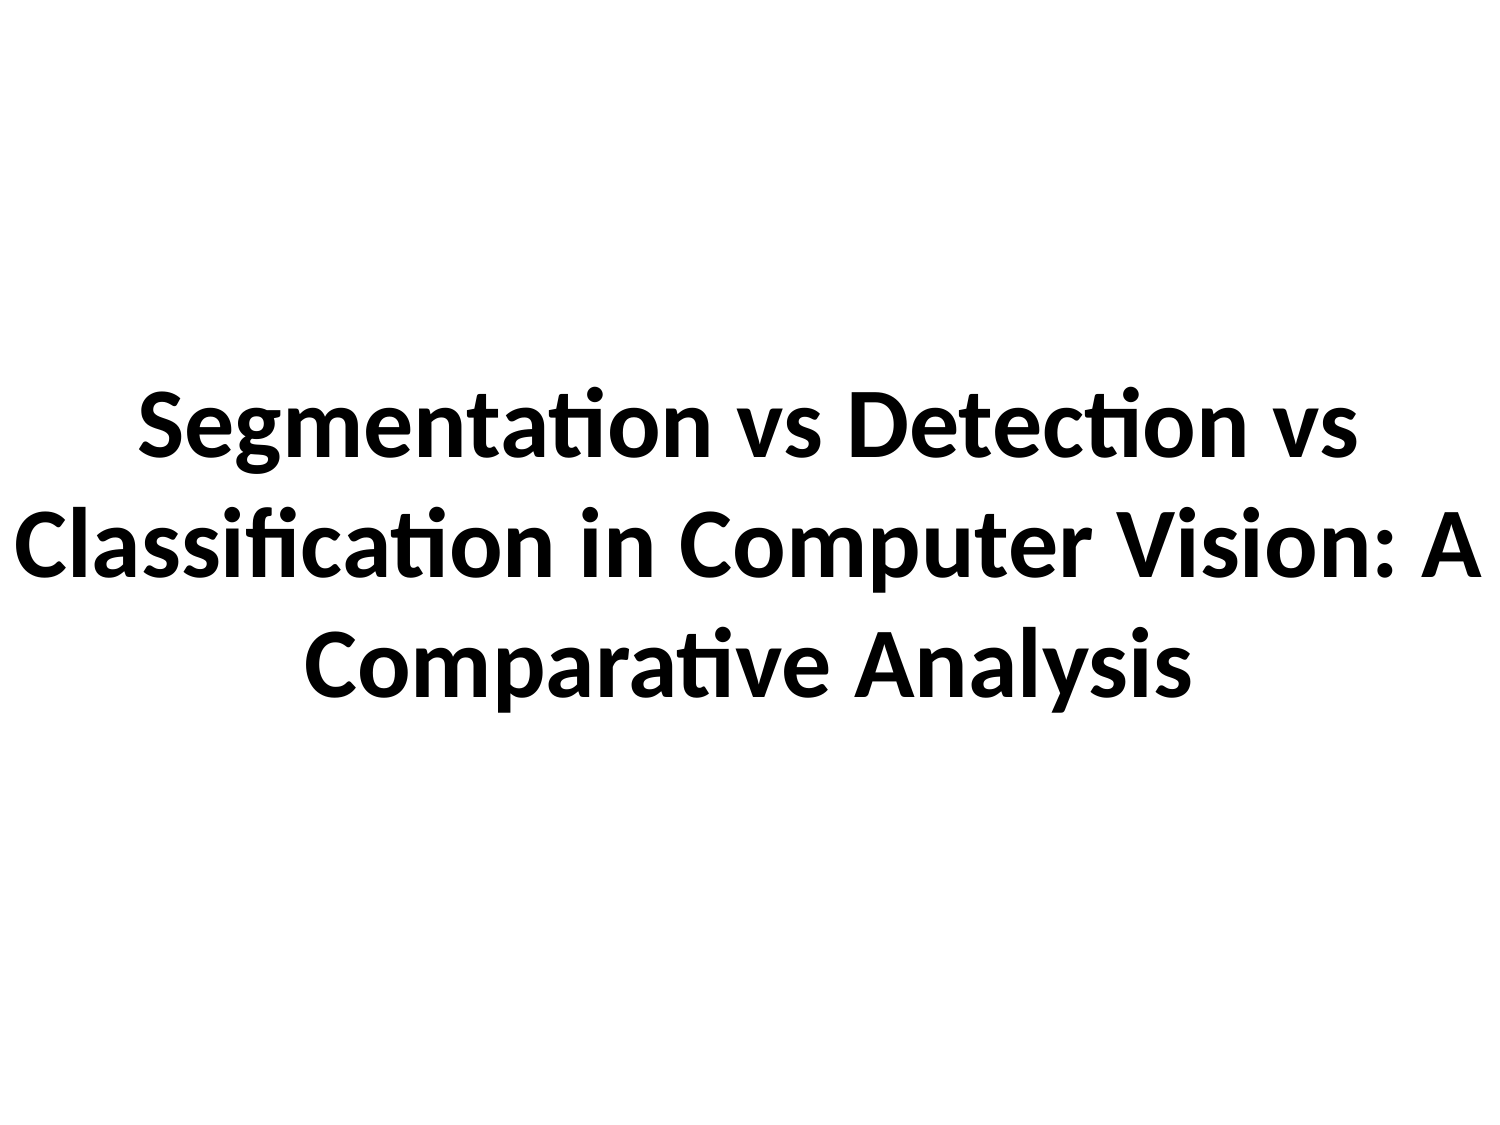

Segmentation vs Detection vs Classification in Computer Vision: A Comparative Analysis